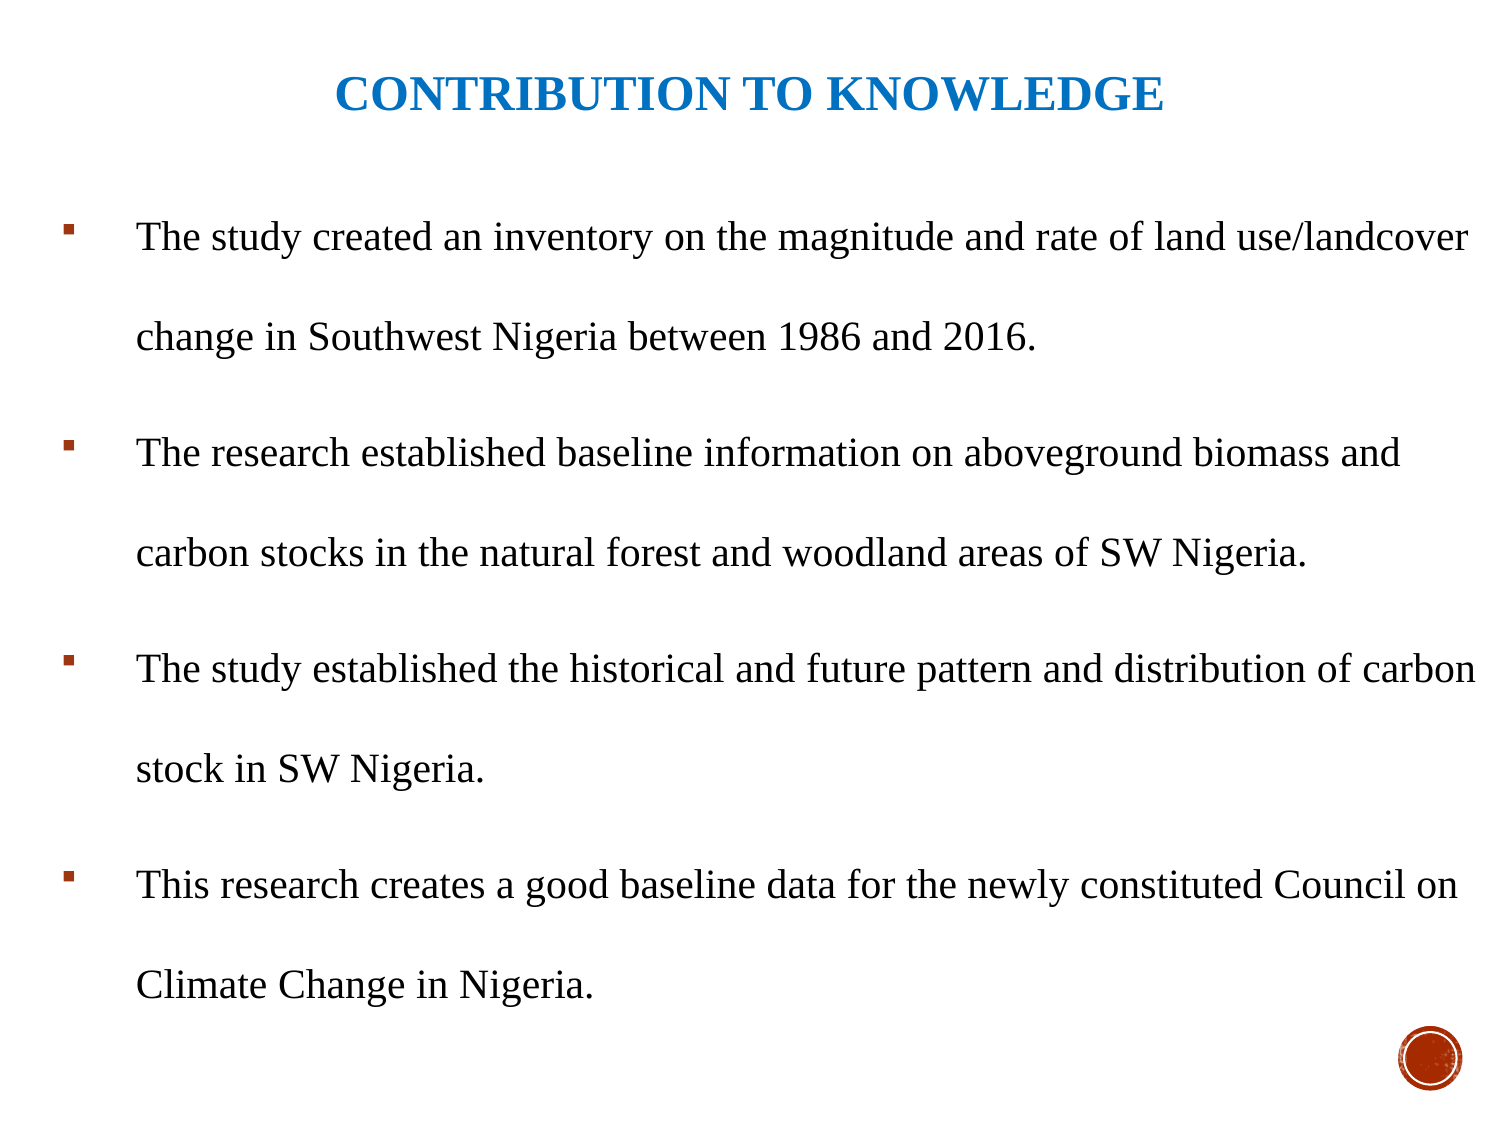

# Contribution to Knowledge
The study created an inventory on the magnitude and rate of land use/landcover change in Southwest Nigeria between 1986 and 2016.
The research established baseline information on aboveground biomass and carbon stocks in the natural forest and woodland areas of SW Nigeria.
The study established the historical and future pattern and distribution of carbon stock in SW Nigeria.
This research creates a good baseline data for the newly constituted Council on Climate Change in Nigeria.